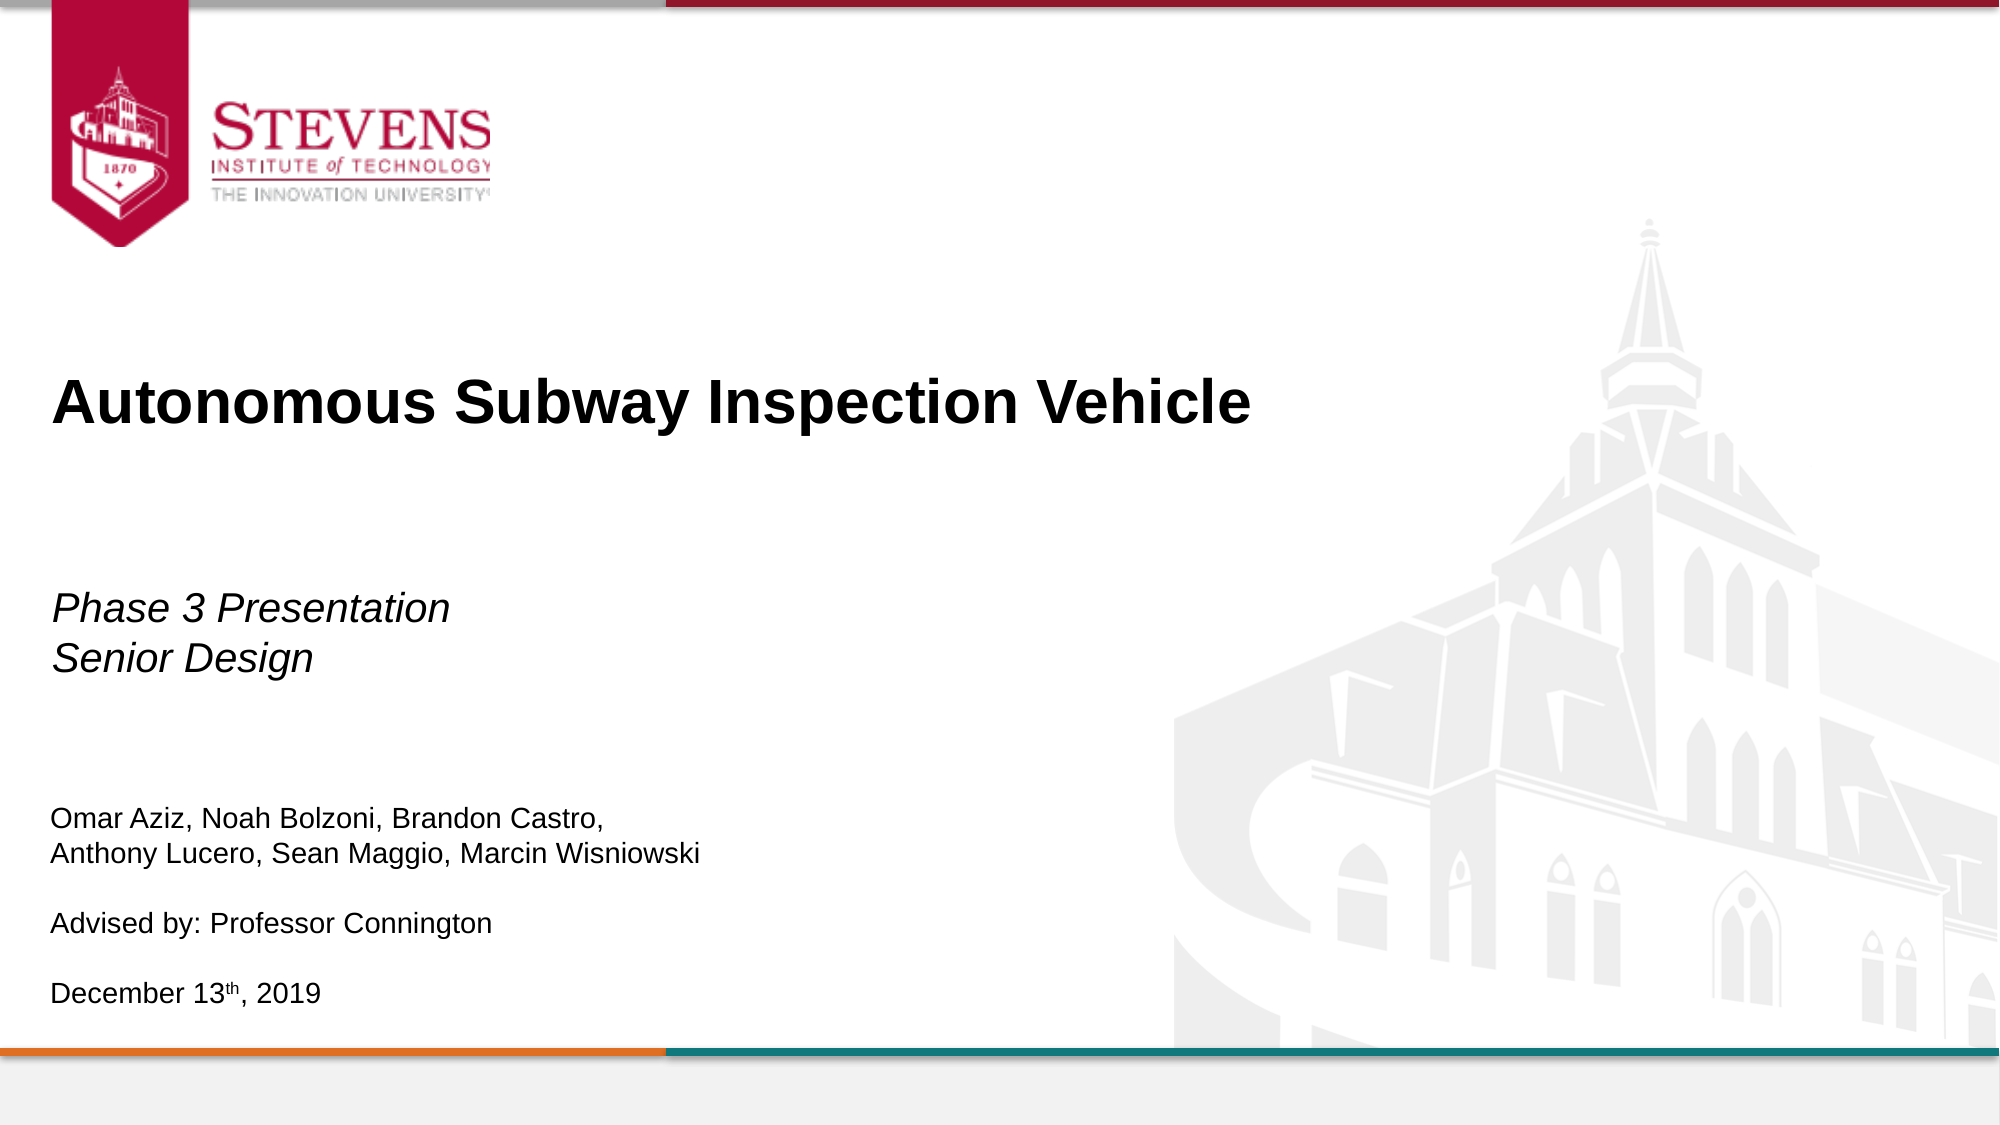

Autonomous Subway Inspection Vehicle
Phase 3 Presentation
Senior Design
Omar Aziz, Noah Bolzoni, Brandon Castro,
Anthony Lucero, Sean Maggio, Marcin Wisniowski

Advised by: Professor Connington

December 13th, 2019